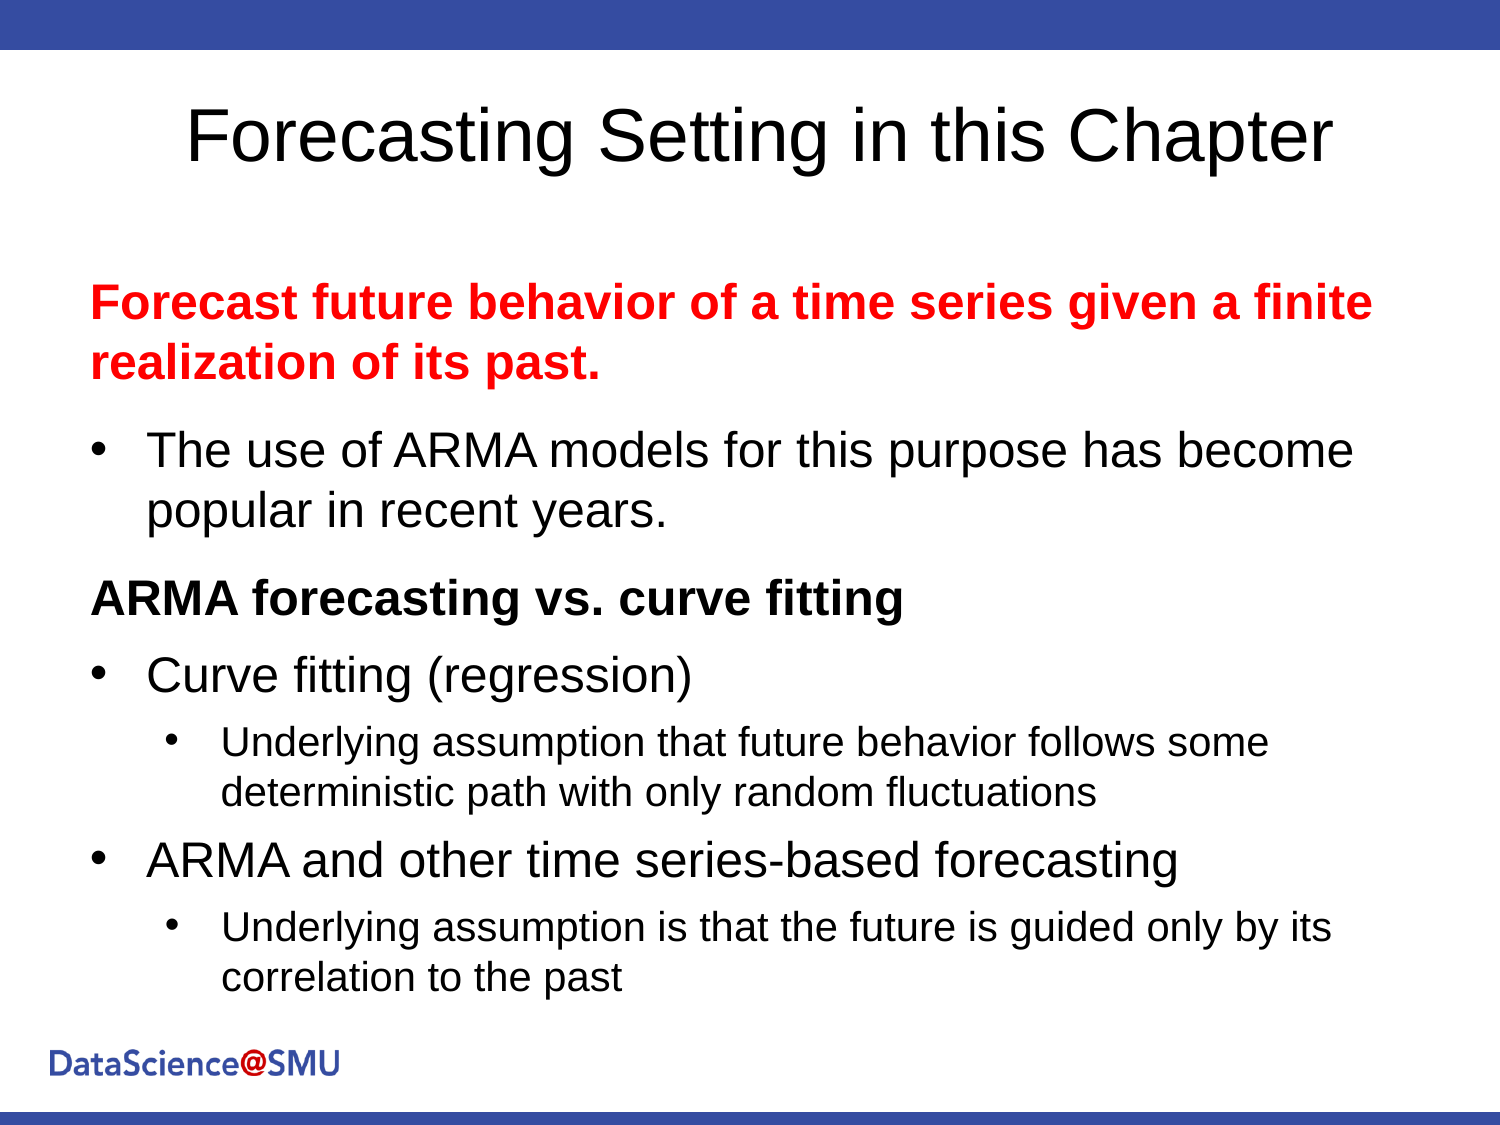

# Forecasting Setting in this Chapter
Forecast future behavior of a time series given a finite realization of its past.
The use of ARMA models for this purpose has become popular in recent years.
ARMA forecasting vs. curve fitting
Curve fitting (regression)
Underlying assumption that future behavior follows some deterministic path with only random fluctuations
ARMA and other time series-based forecasting
Underlying assumption is that the future is guided only by its correlation to the past